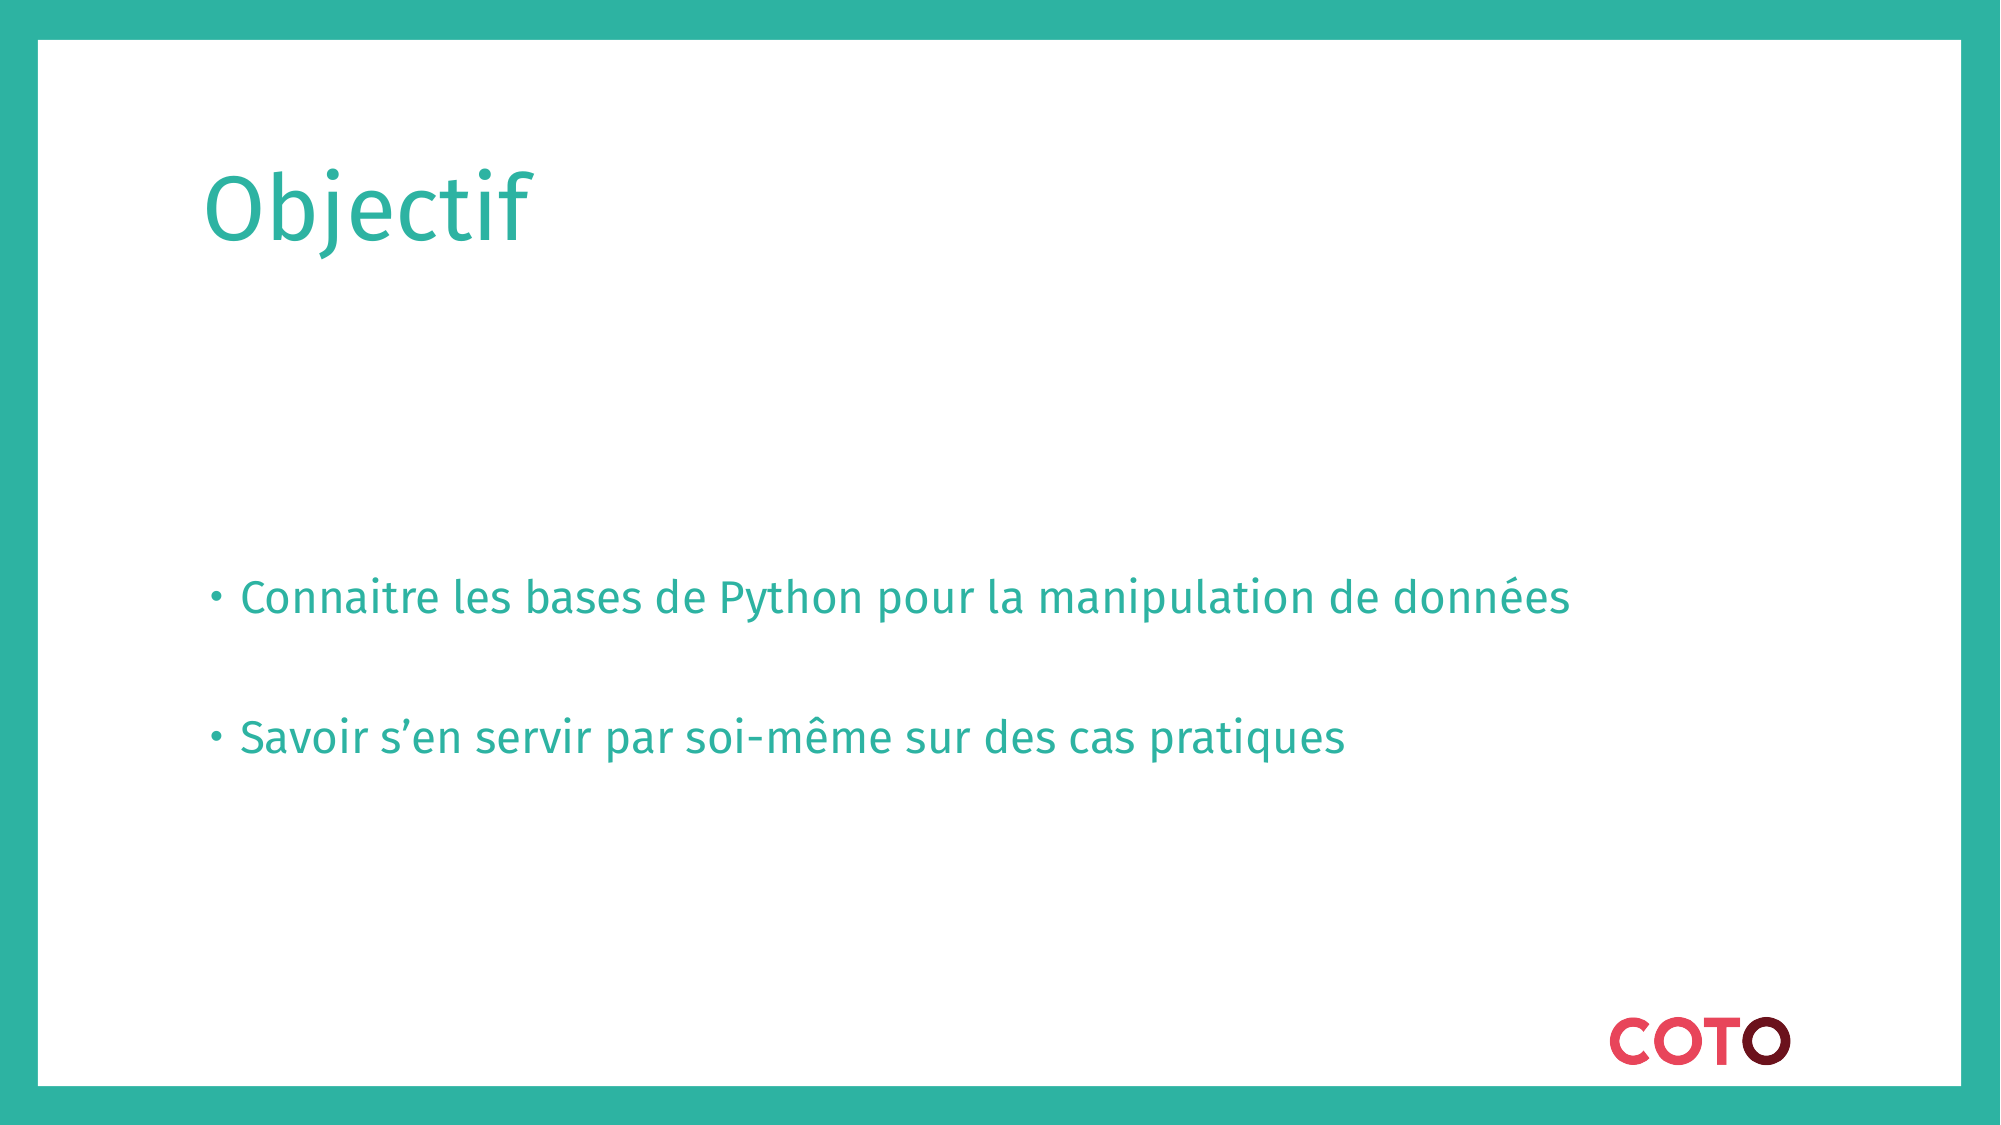

# Objectif
Connaitre les bases de Python pour la manipulation de données
Savoir s’en servir par soi-même sur des cas pratiques